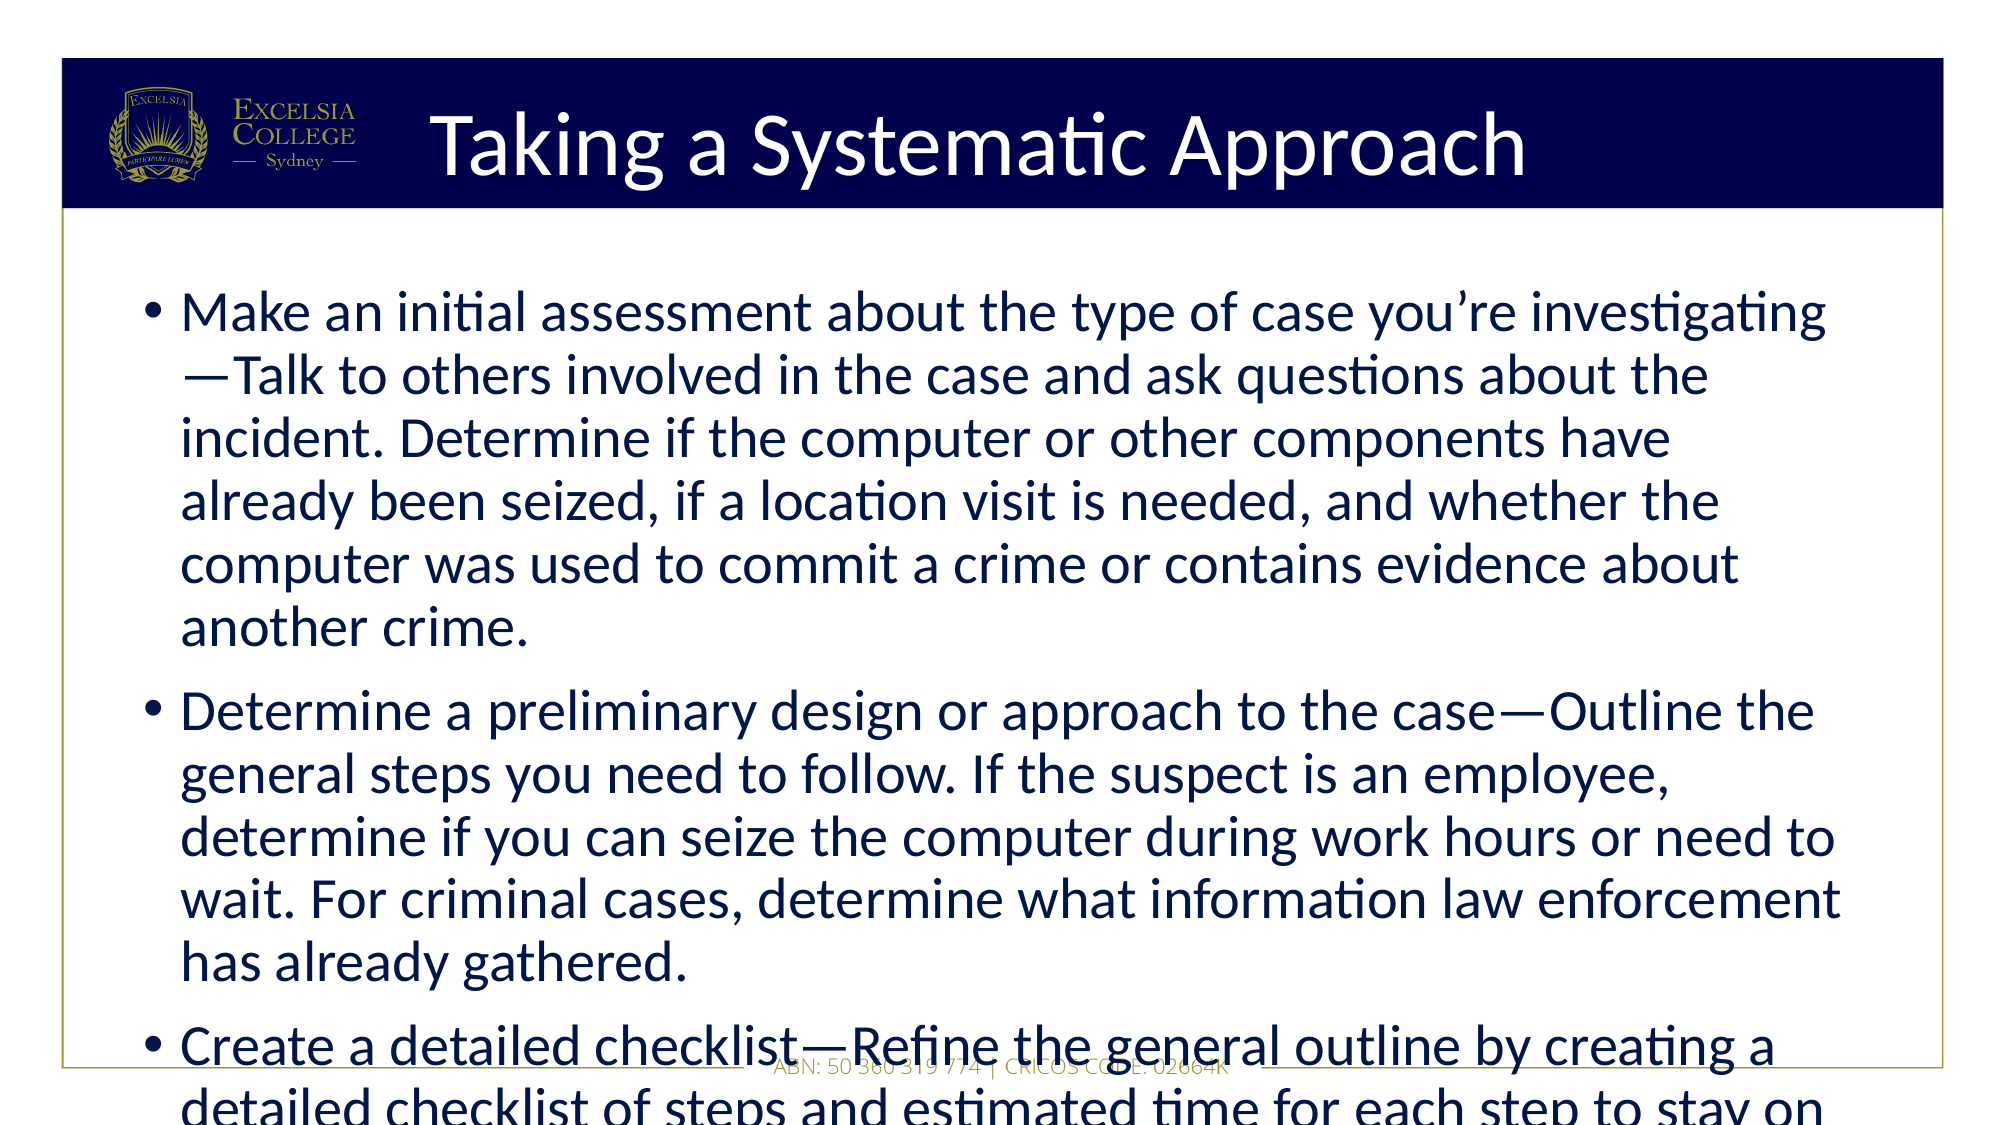

# Taking a Systematic Approach
Make an initial assessment about the type of case you’re investigating—Talk to others involved in the case and ask questions about the incident. Determine if the computer or other components have already been seized, if a location visit is needed, and whether the computer was used to commit a crime or contains evidence about another crime.
Determine a preliminary design or approach to the case—Outline the general steps you need to follow. If the suspect is an employee, determine if you can seize the computer during work hours or need to wait. For criminal cases, determine what information law enforcement has already gathered.
Create a detailed checklist—Refine the general outline by creating a detailed checklist of steps and estimated time for each step to stay on track during the investigation.
Determine the resources you need—Based on the OS of the computer, list the software and tools you plan to use, noting any expert assistance required.
Obtain and copy an evidence drive—Make a forensic copy of the disk, especially if multiple computers or removable media (e.g., USB drives) are involved.
Identify the risks—List expected problems in the case type. For example, a suspect with computer knowledge might have set up a logon scheme that shuts down the computer or overwrites data when someone tries to change the logon password.
Mitigate or minimize the risks—Identify how to minimize risks. For example, make multiple copies of the original media before starting, so you have backups if a copy is destroyed during data retrieval.
Test the design—Review decisions and steps completed. If the original media has been copied, compare hash values to ensure the copy was made correctly.
Analyze and recover the digital evidence—Use software tools and resources to examine the disk and find digital evidence.
Investigate the, data you recover—View recovered information including existing files, deleted files, e-mail, and Web history, and organize files to find relevant information for the case.
Complete the case report—Write a complete report detailing what was done and what was found.
Critique the case—Self-evaluation and peer review are essential for professional growth. After completing a case, review it to identify successful decisions and areas for improvement.